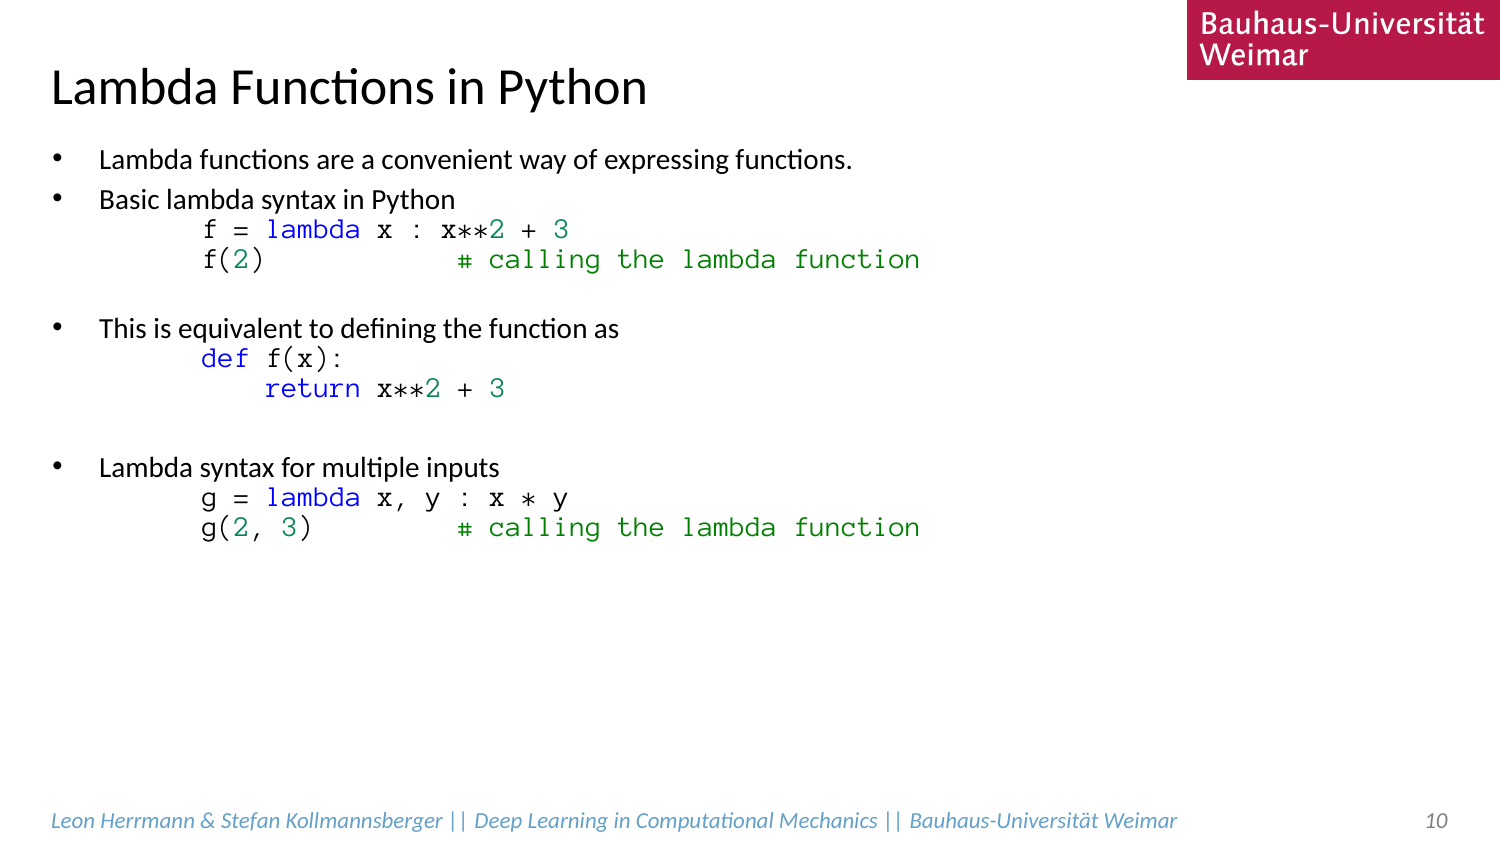

# Lambda Functions in Python
Lambda functions are a convenient way of expressing functions.
Basic lambda syntax in Python
	f = lambda x : x**2 + 3
	f(2)            # calling the lambda function

This is equivalent to defining the function as
	def f(x):
	    return x**2 + 3

Lambda syntax for multiple inputs
	g = lambda x, y : x * y
	g(2, 3)         # calling the lambda function

Leon Herrmann & Stefan Kollmannsberger || Deep Learning in Computational Mechanics || Bauhaus-Universität Weimar
10